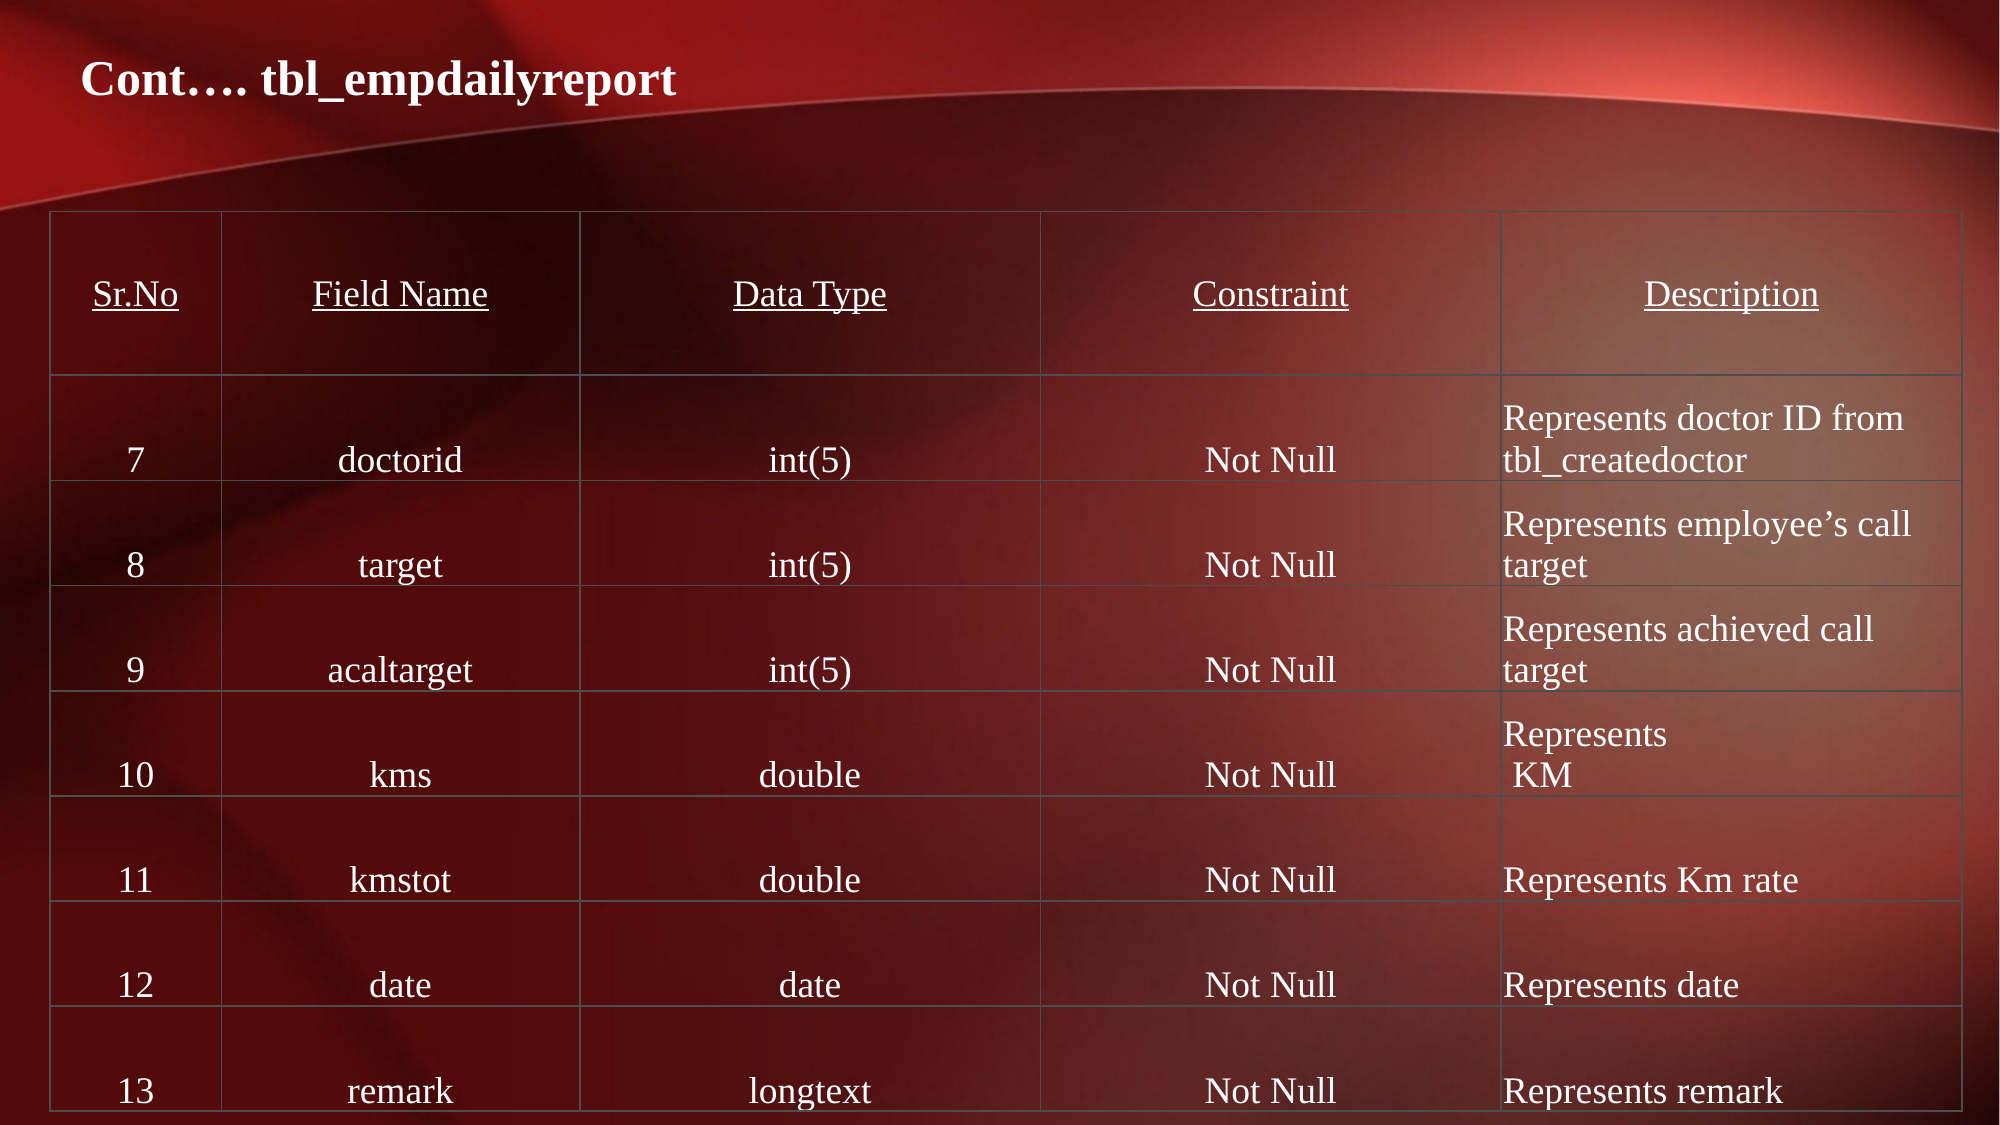

Cont…. tbl_empdailyreport
| Sr.No | Field Name | Data Type | Constraint | Description |
| --- | --- | --- | --- | --- |
| 7 | doctorid | int(5) | Not Null | Represents doctor ID from tbl\_createdoctor |
| 8 | target | int(5) | Not Null | Represents employee’s call target |
| 9 | acaltarget | int(5) | Not Null | Represents achieved call target |
| 10 | kms | double | Not Null | Represents KM |
| 11 | kmstot | double | Not Null | Represents Km rate |
| 12 | date | date | Not Null | Represents date |
| 13 | remark | longtext | Not Null | Represents remark |